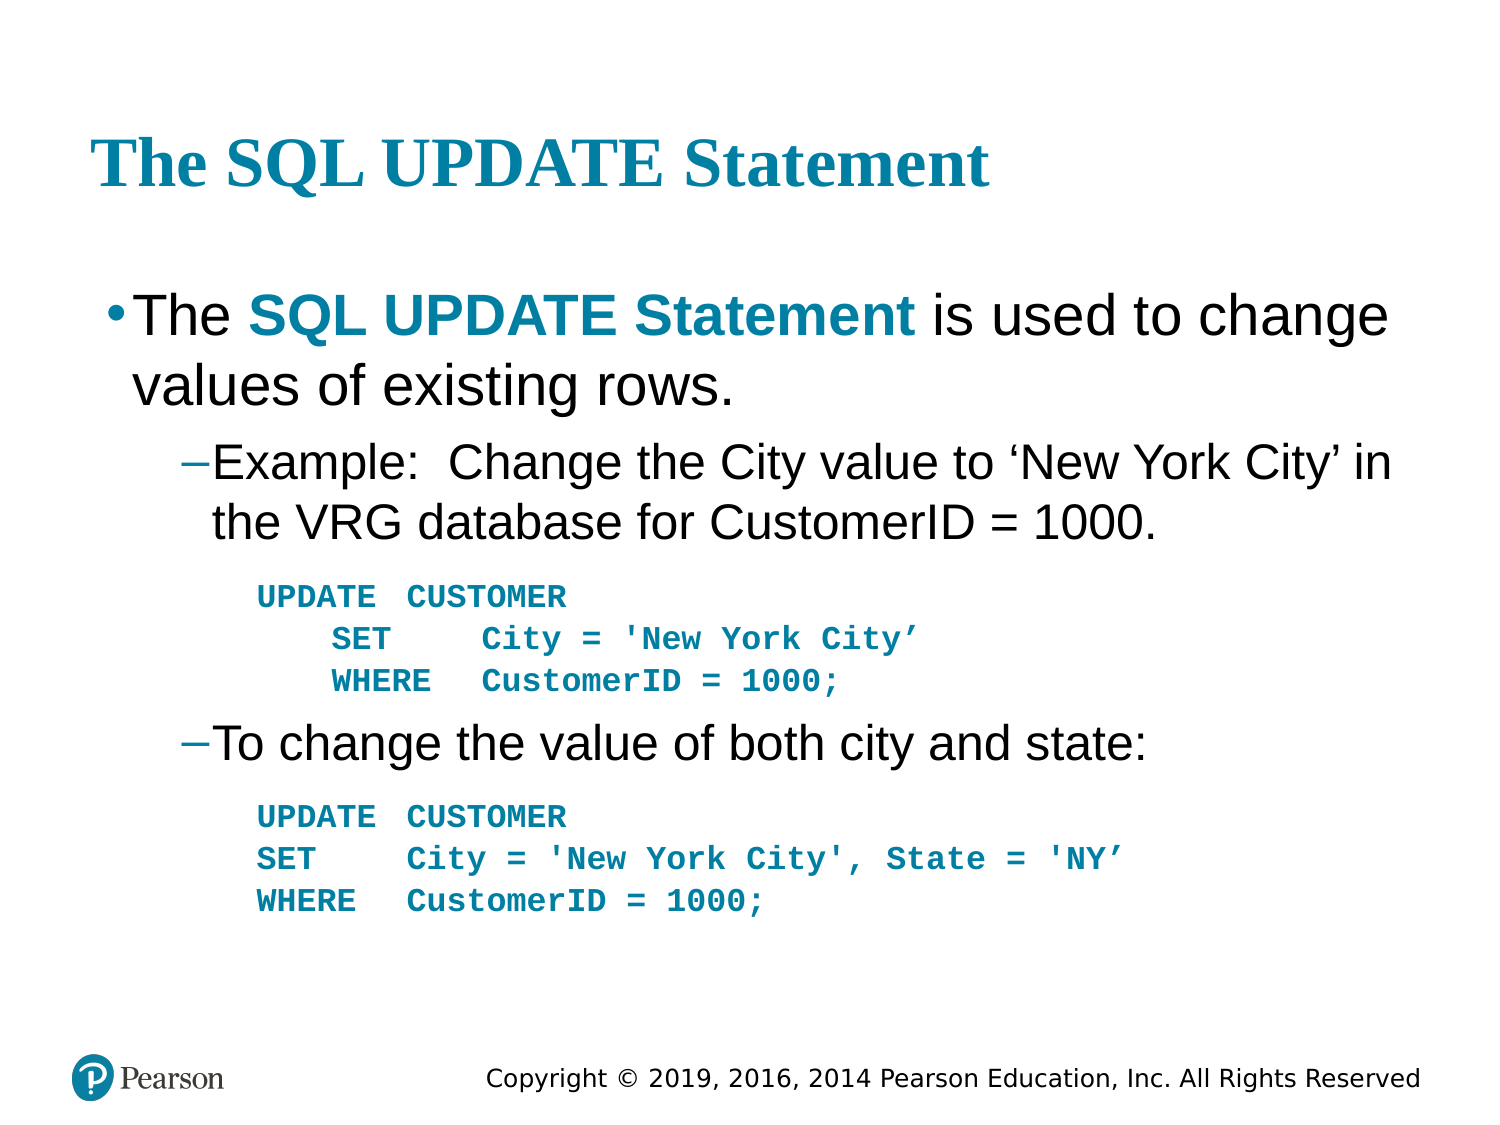

# The SQL UPDATE Statement
The SQL UPDATE Statement is used to change values of existing rows.
Example:  Change the City value to ‘New York City’ in the VRG database for CustomerID = 1000.

	UPDATE 	CUSTOMER
	SET 	City = 'New York City’
	WHERE 	CustomerID = 1000;
To change the value of both city and state:

	UPDATE	CUSTOMER
	SET	City = 'New York City', State = 'NY’
	WHERE 	CustomerID = 1000;